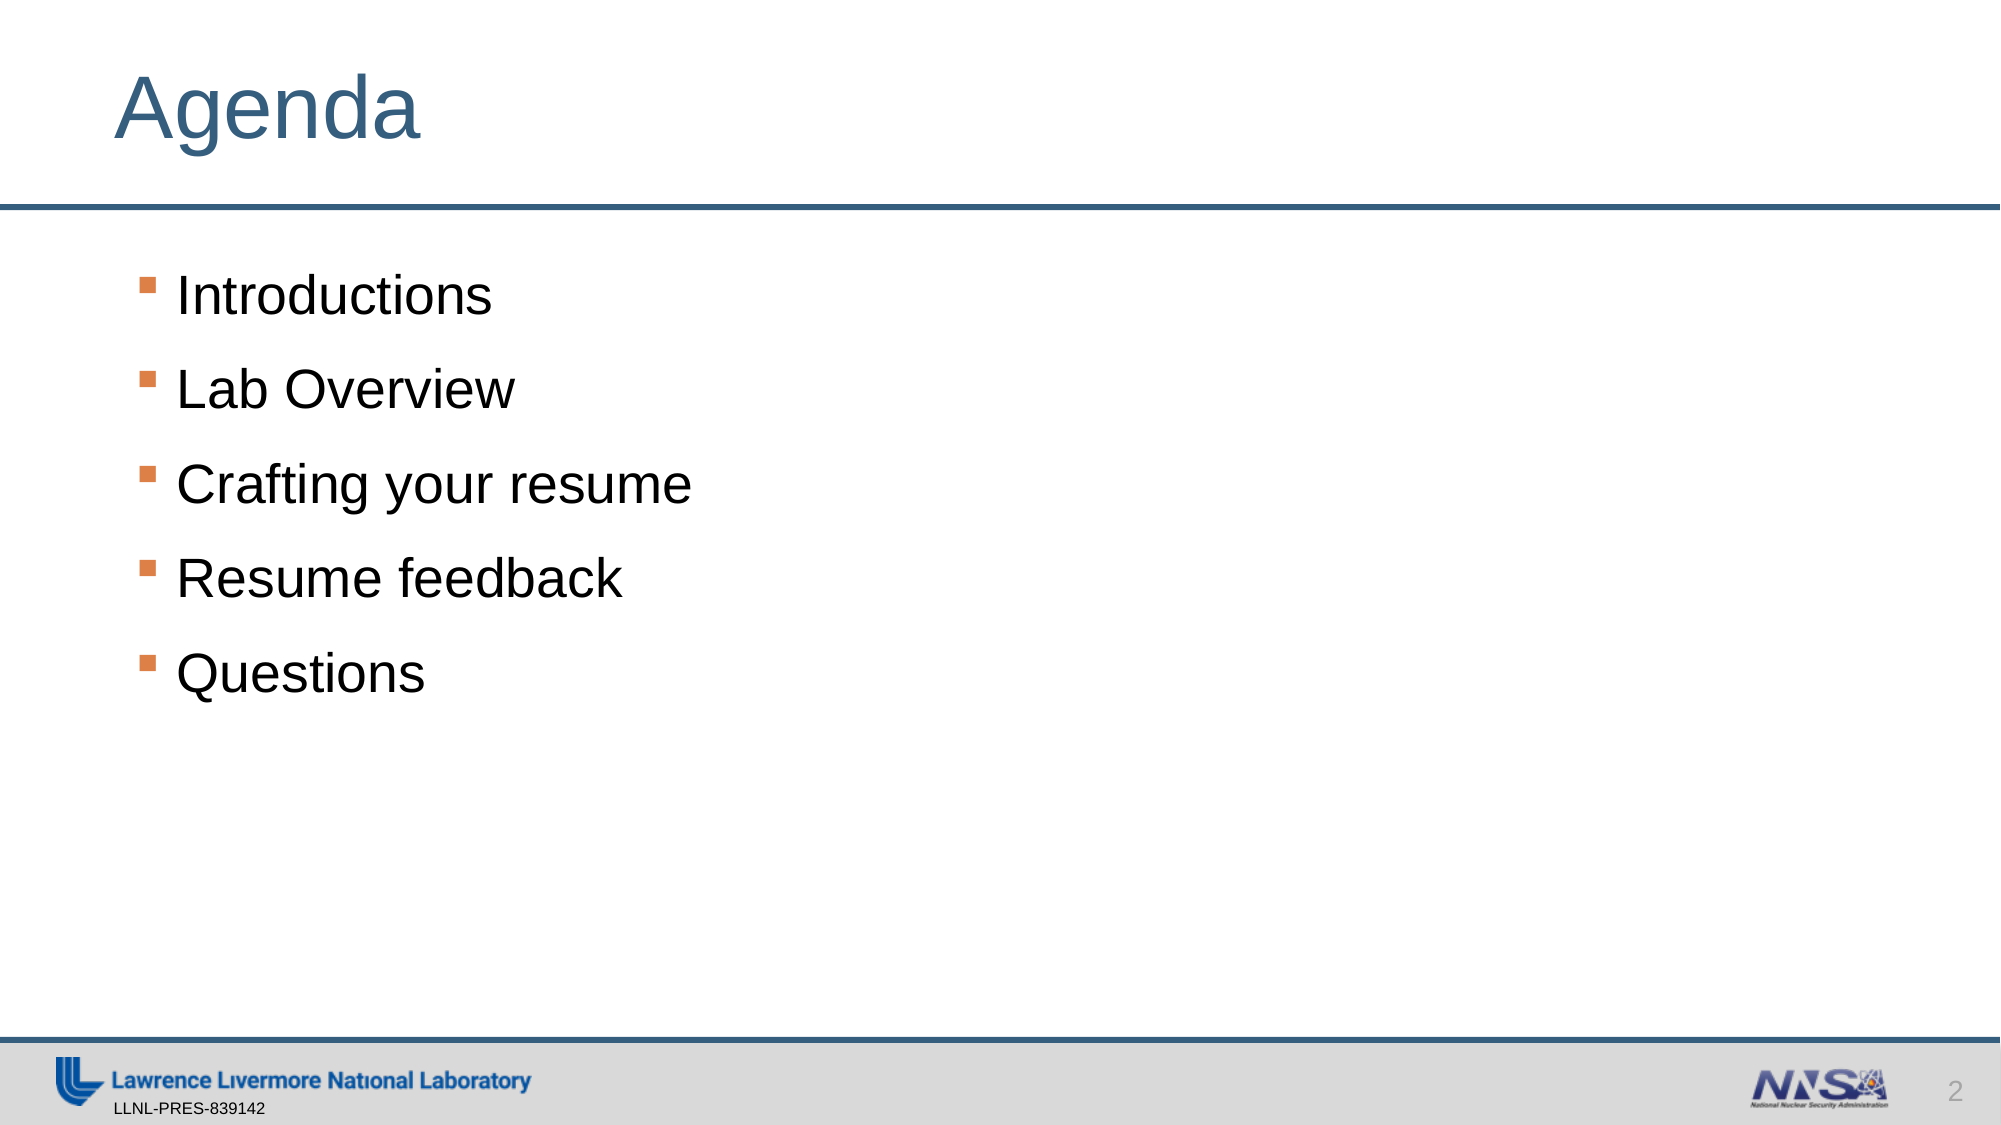

# Agenda
Introductions
Lab Overview
Crafting your resume
Resume feedback
Questions
2
LLNL-PRES-839142